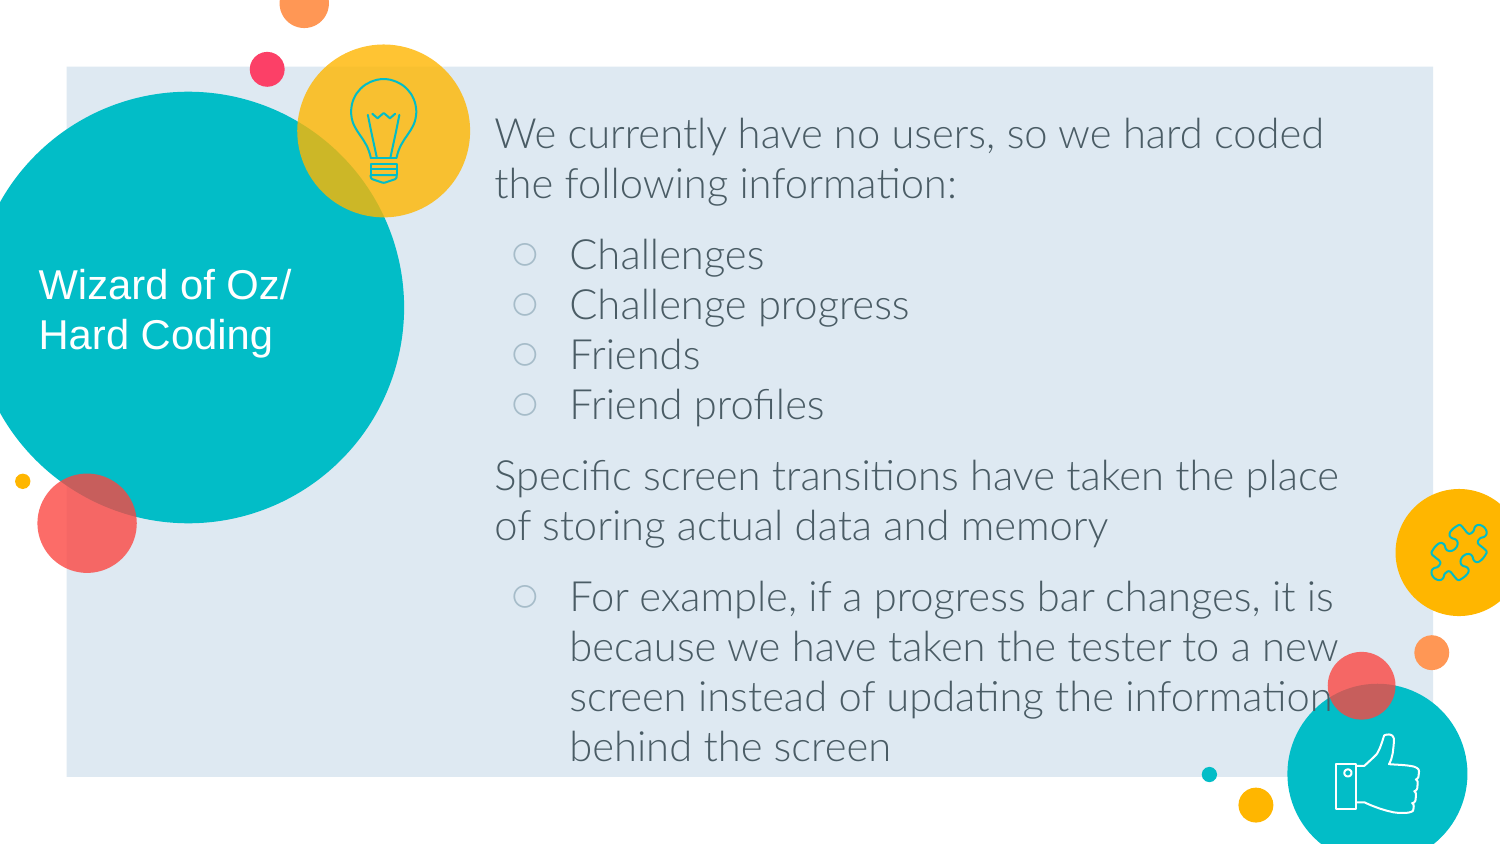

# Wizard of Oz/ Hard Coding
We currently have no users, so we hard coded the following information:
Challenges
Challenge progress
Friends
Friend profiles
Specific screen transitions have taken the place of storing actual data and memory
For example, if a progress bar changes, it is because we have taken the tester to a new screen instead of updating the information behind the screen